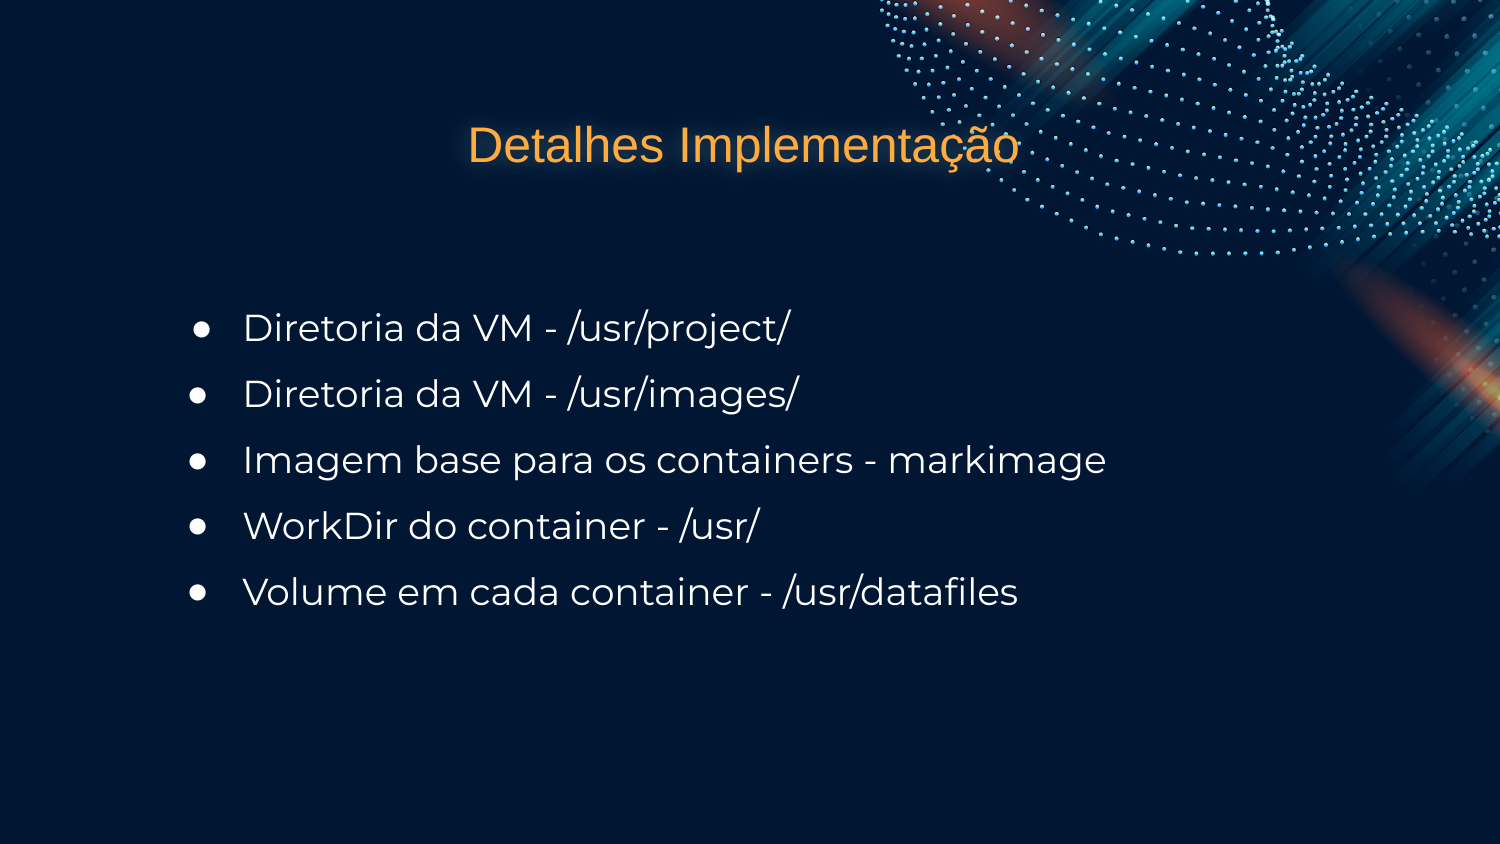

Detalhes Implementação
Diretoria da VM - /usr/project/
Diretoria da VM - /usr/images/
Imagem base para os containers - markimage
WorkDir do container - /usr/
Volume em cada container - /usr/datafiles